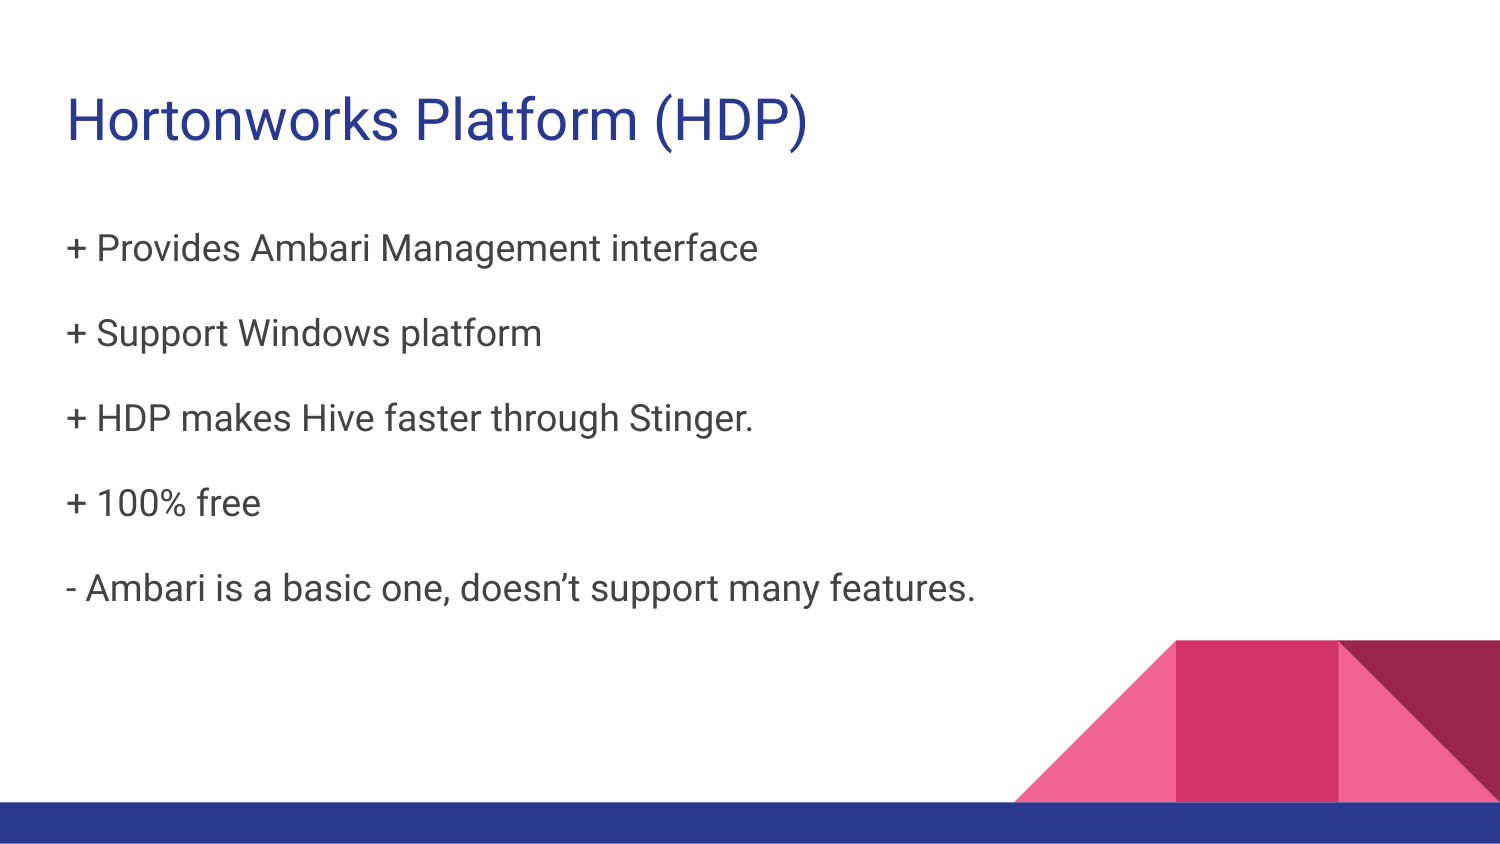

# Hortonworks Platform (HDP)
+ Provides Ambari Management interface
+ Support Windows platform
+ HDP makes Hive faster through Stinger.
+ 100% free
- Ambari is a basic one, doesn’t support many features.